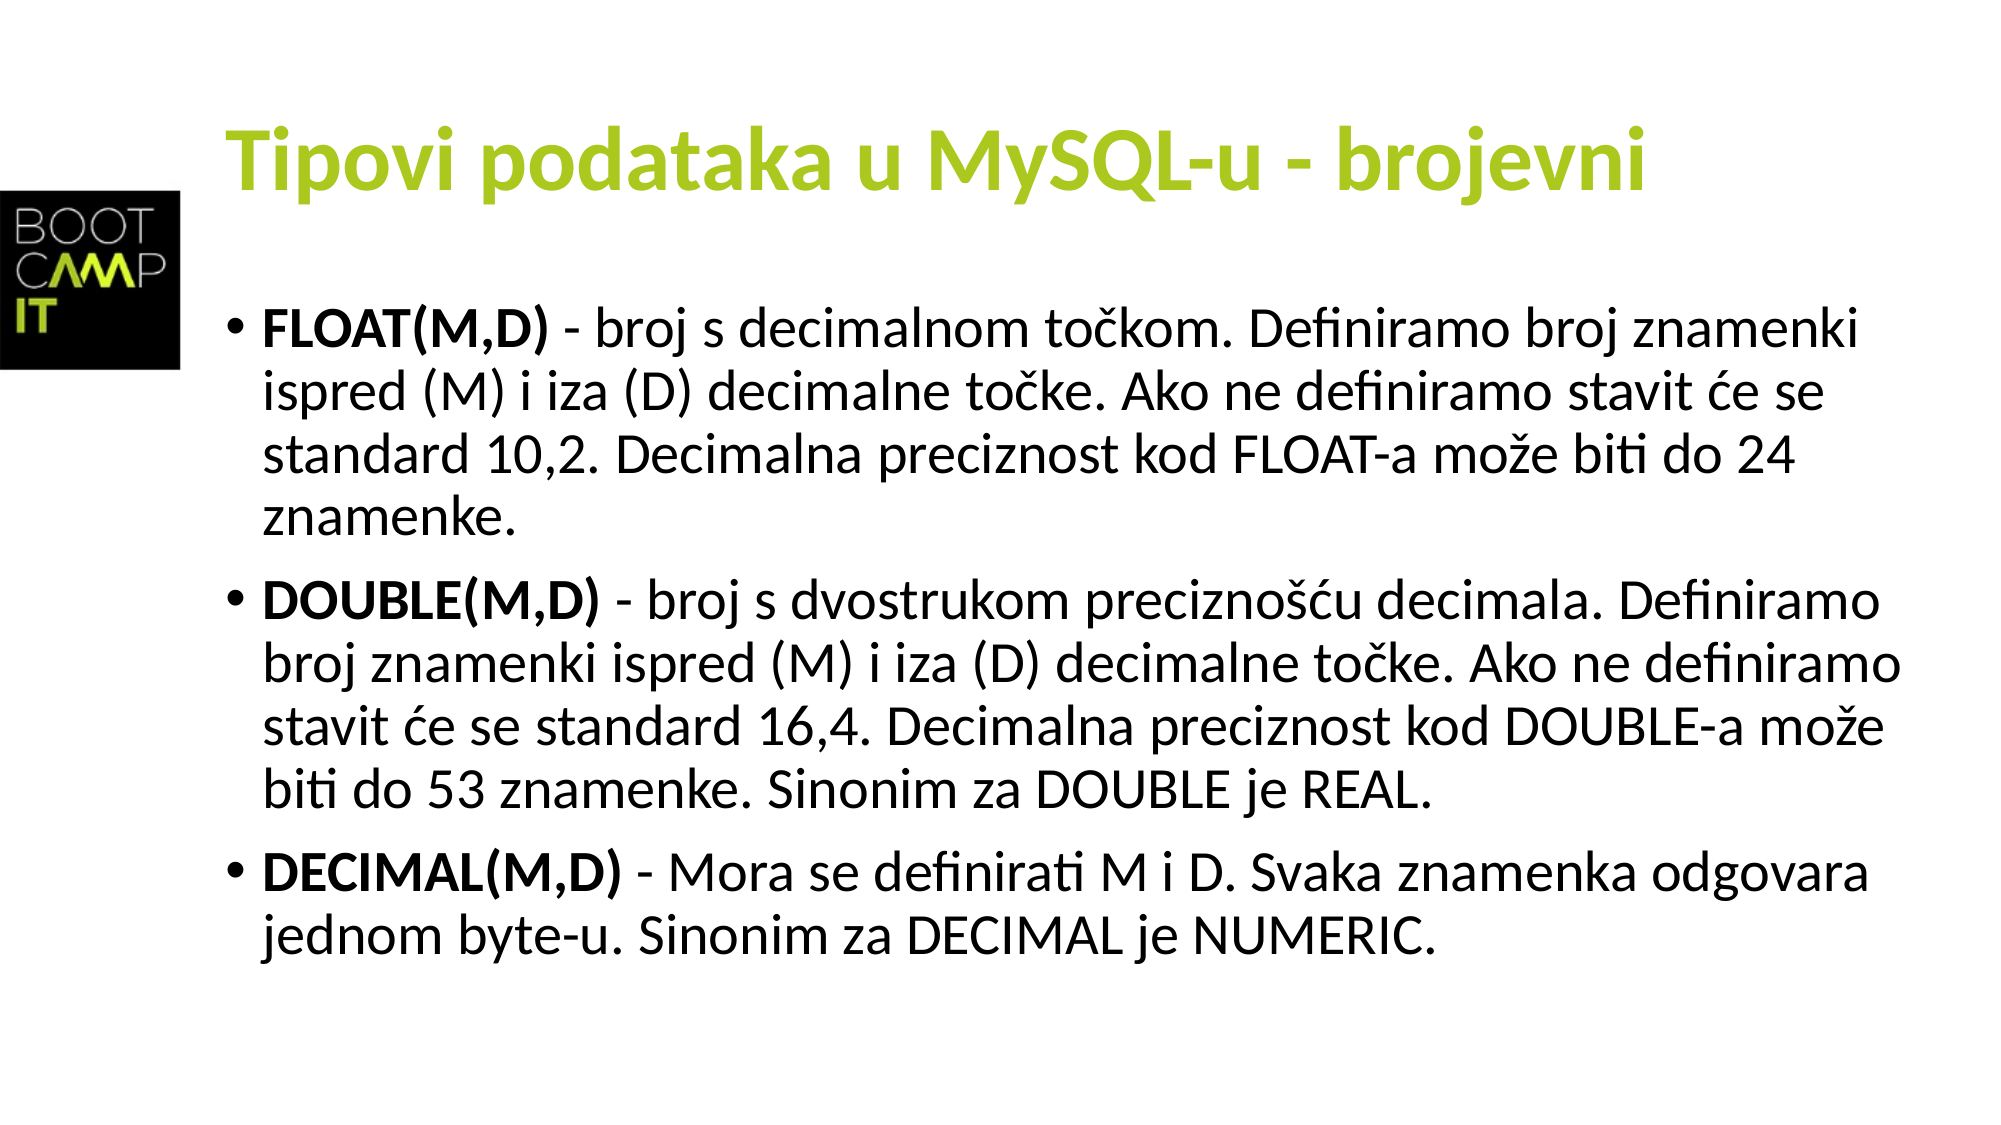

# Tipovi podataka u MySQL-u - brojevni
FLOAT(M,D) - broj s decimalnom točkom. Definiramo broj znamenki ispred (M) i iza (D) decimalne točke. Ako ne definiramo stavit će se standard 10,2. Decimalna preciznost kod FLOAT-a može biti do 24 znamenke.
DOUBLE(M,D) - broj s dvostrukom preciznošću decimala. Definiramo broj znamenki ispred (M) i iza (D) decimalne točke. Ako ne definiramo stavit će se standard 16,4. Decimalna preciznost kod DOUBLE-a može biti do 53 znamenke. Sinonim za DOUBLE je REAL.
DECIMAL(M,D) - Mora se definirati M i D. Svaka znamenka odgovara jednom byte-u. Sinonim za DECIMAL je NUMERIC.